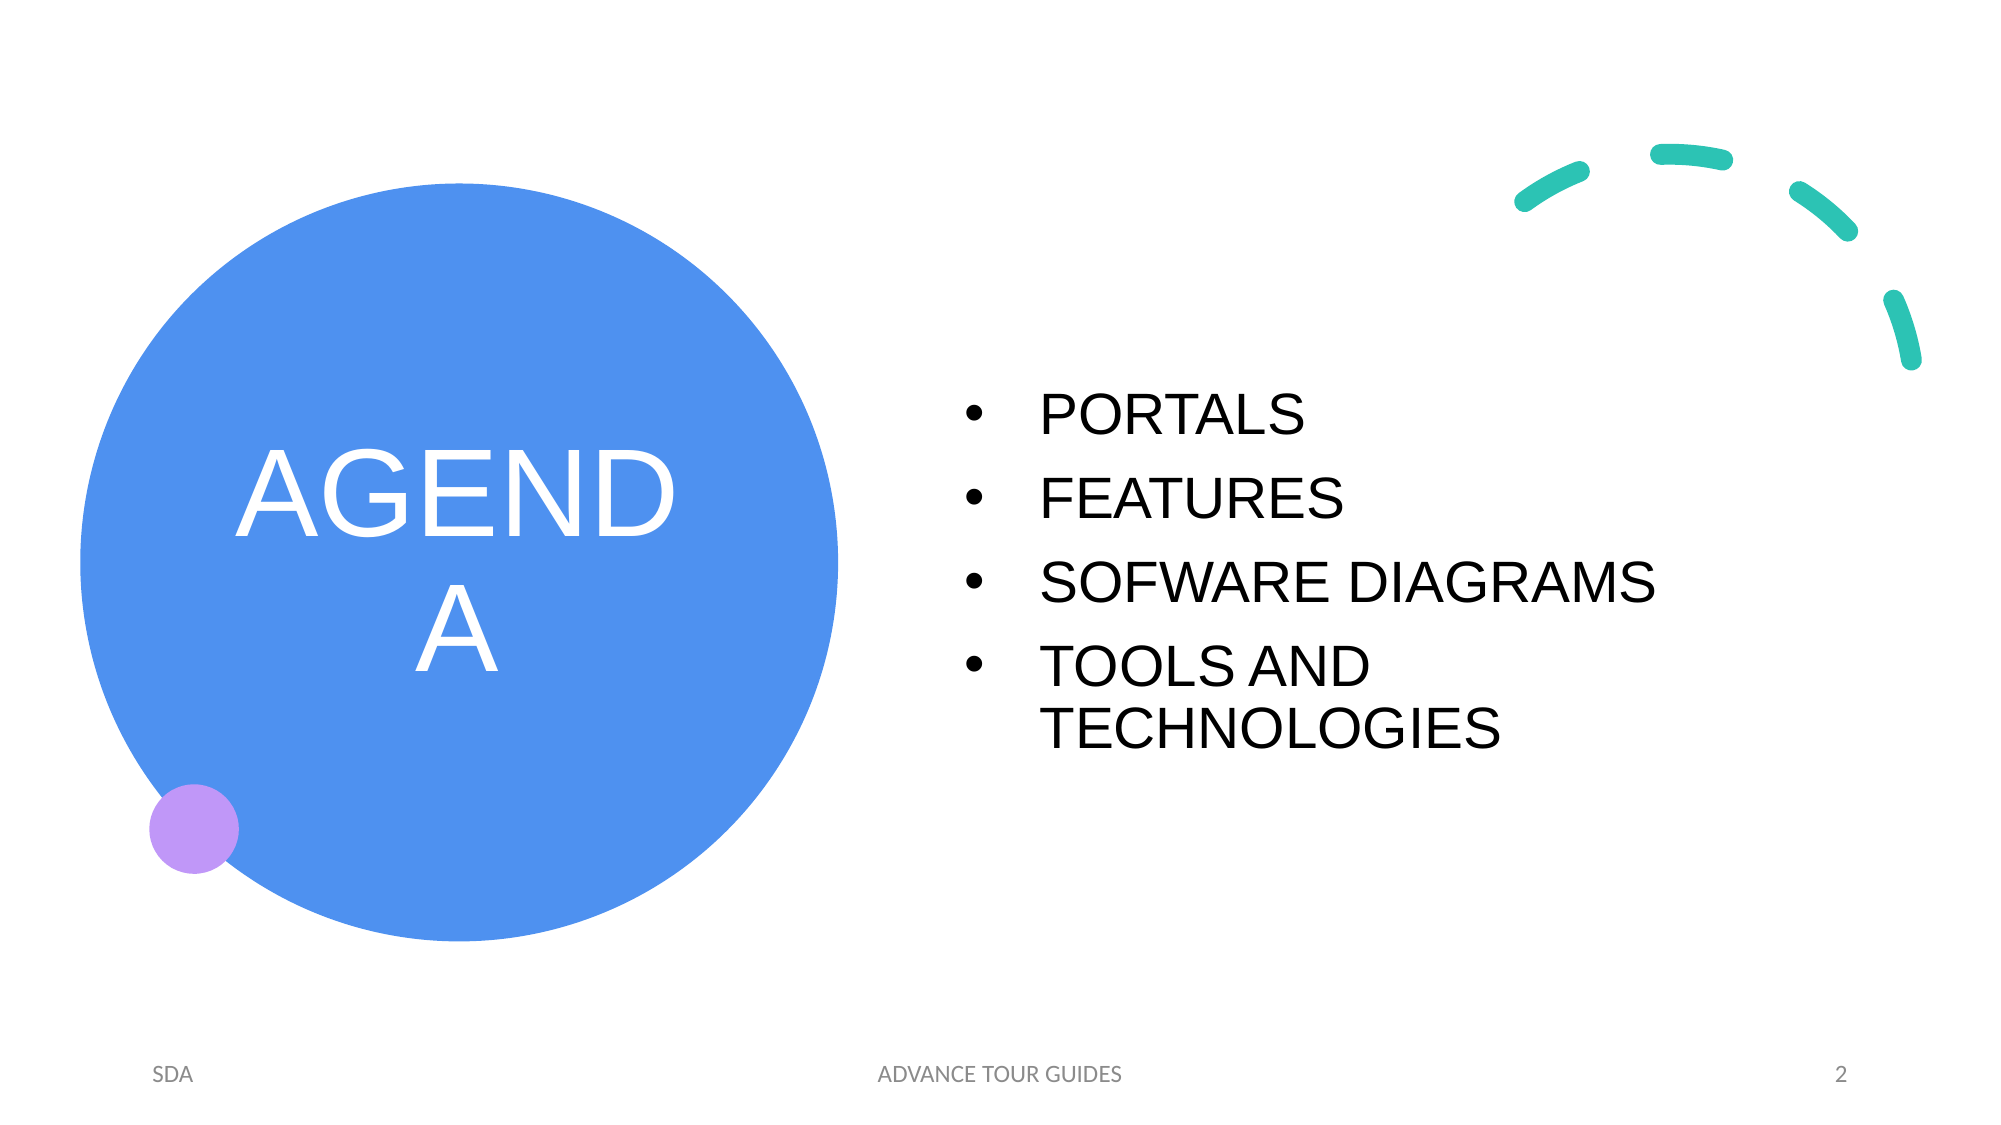

# AGENDA
PORTALS
FEATURES
SOFWARE DIAGRAMS
TOOLS AND TECHNOLOGIES
SDA
ADVANCE TOUR GUIDES
2